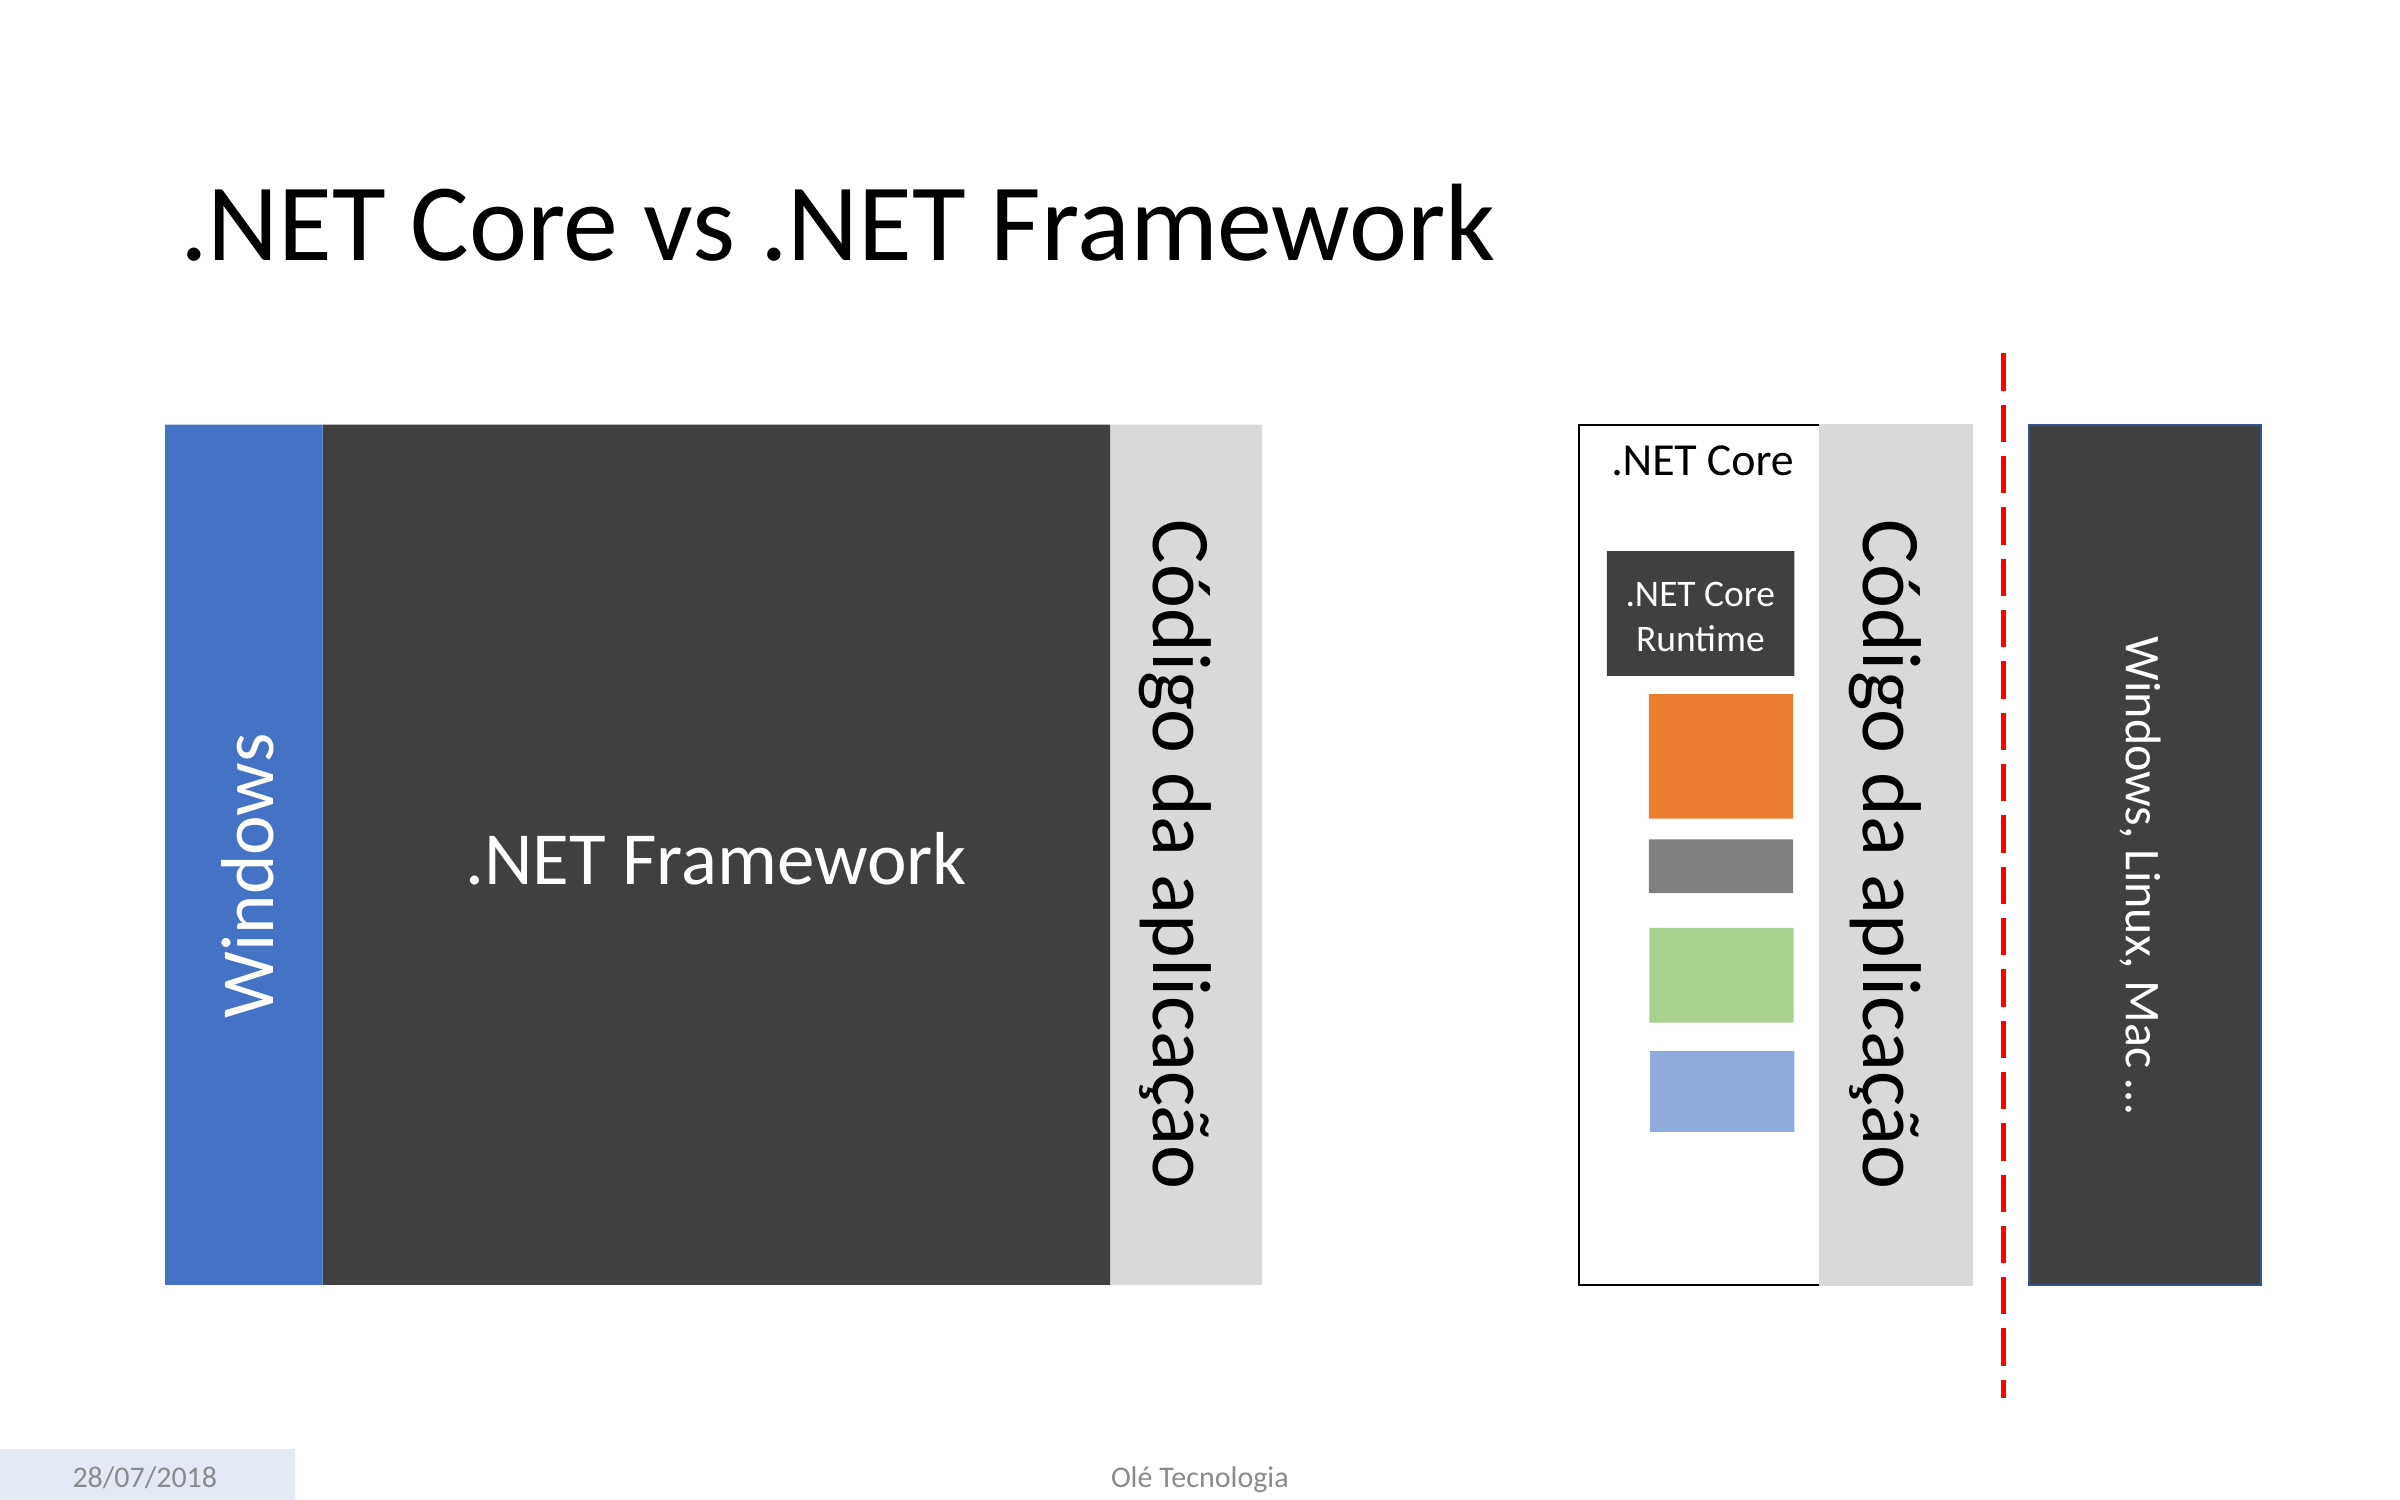

# .NET Core vs .NET Framework
.NET Core

.NET Framework

.NET Core Runtime

Código da aplicação
Código da aplicação
Windows
Windows
Windows, Linux, Mac …

28/07/2018
Olé Tecnologia